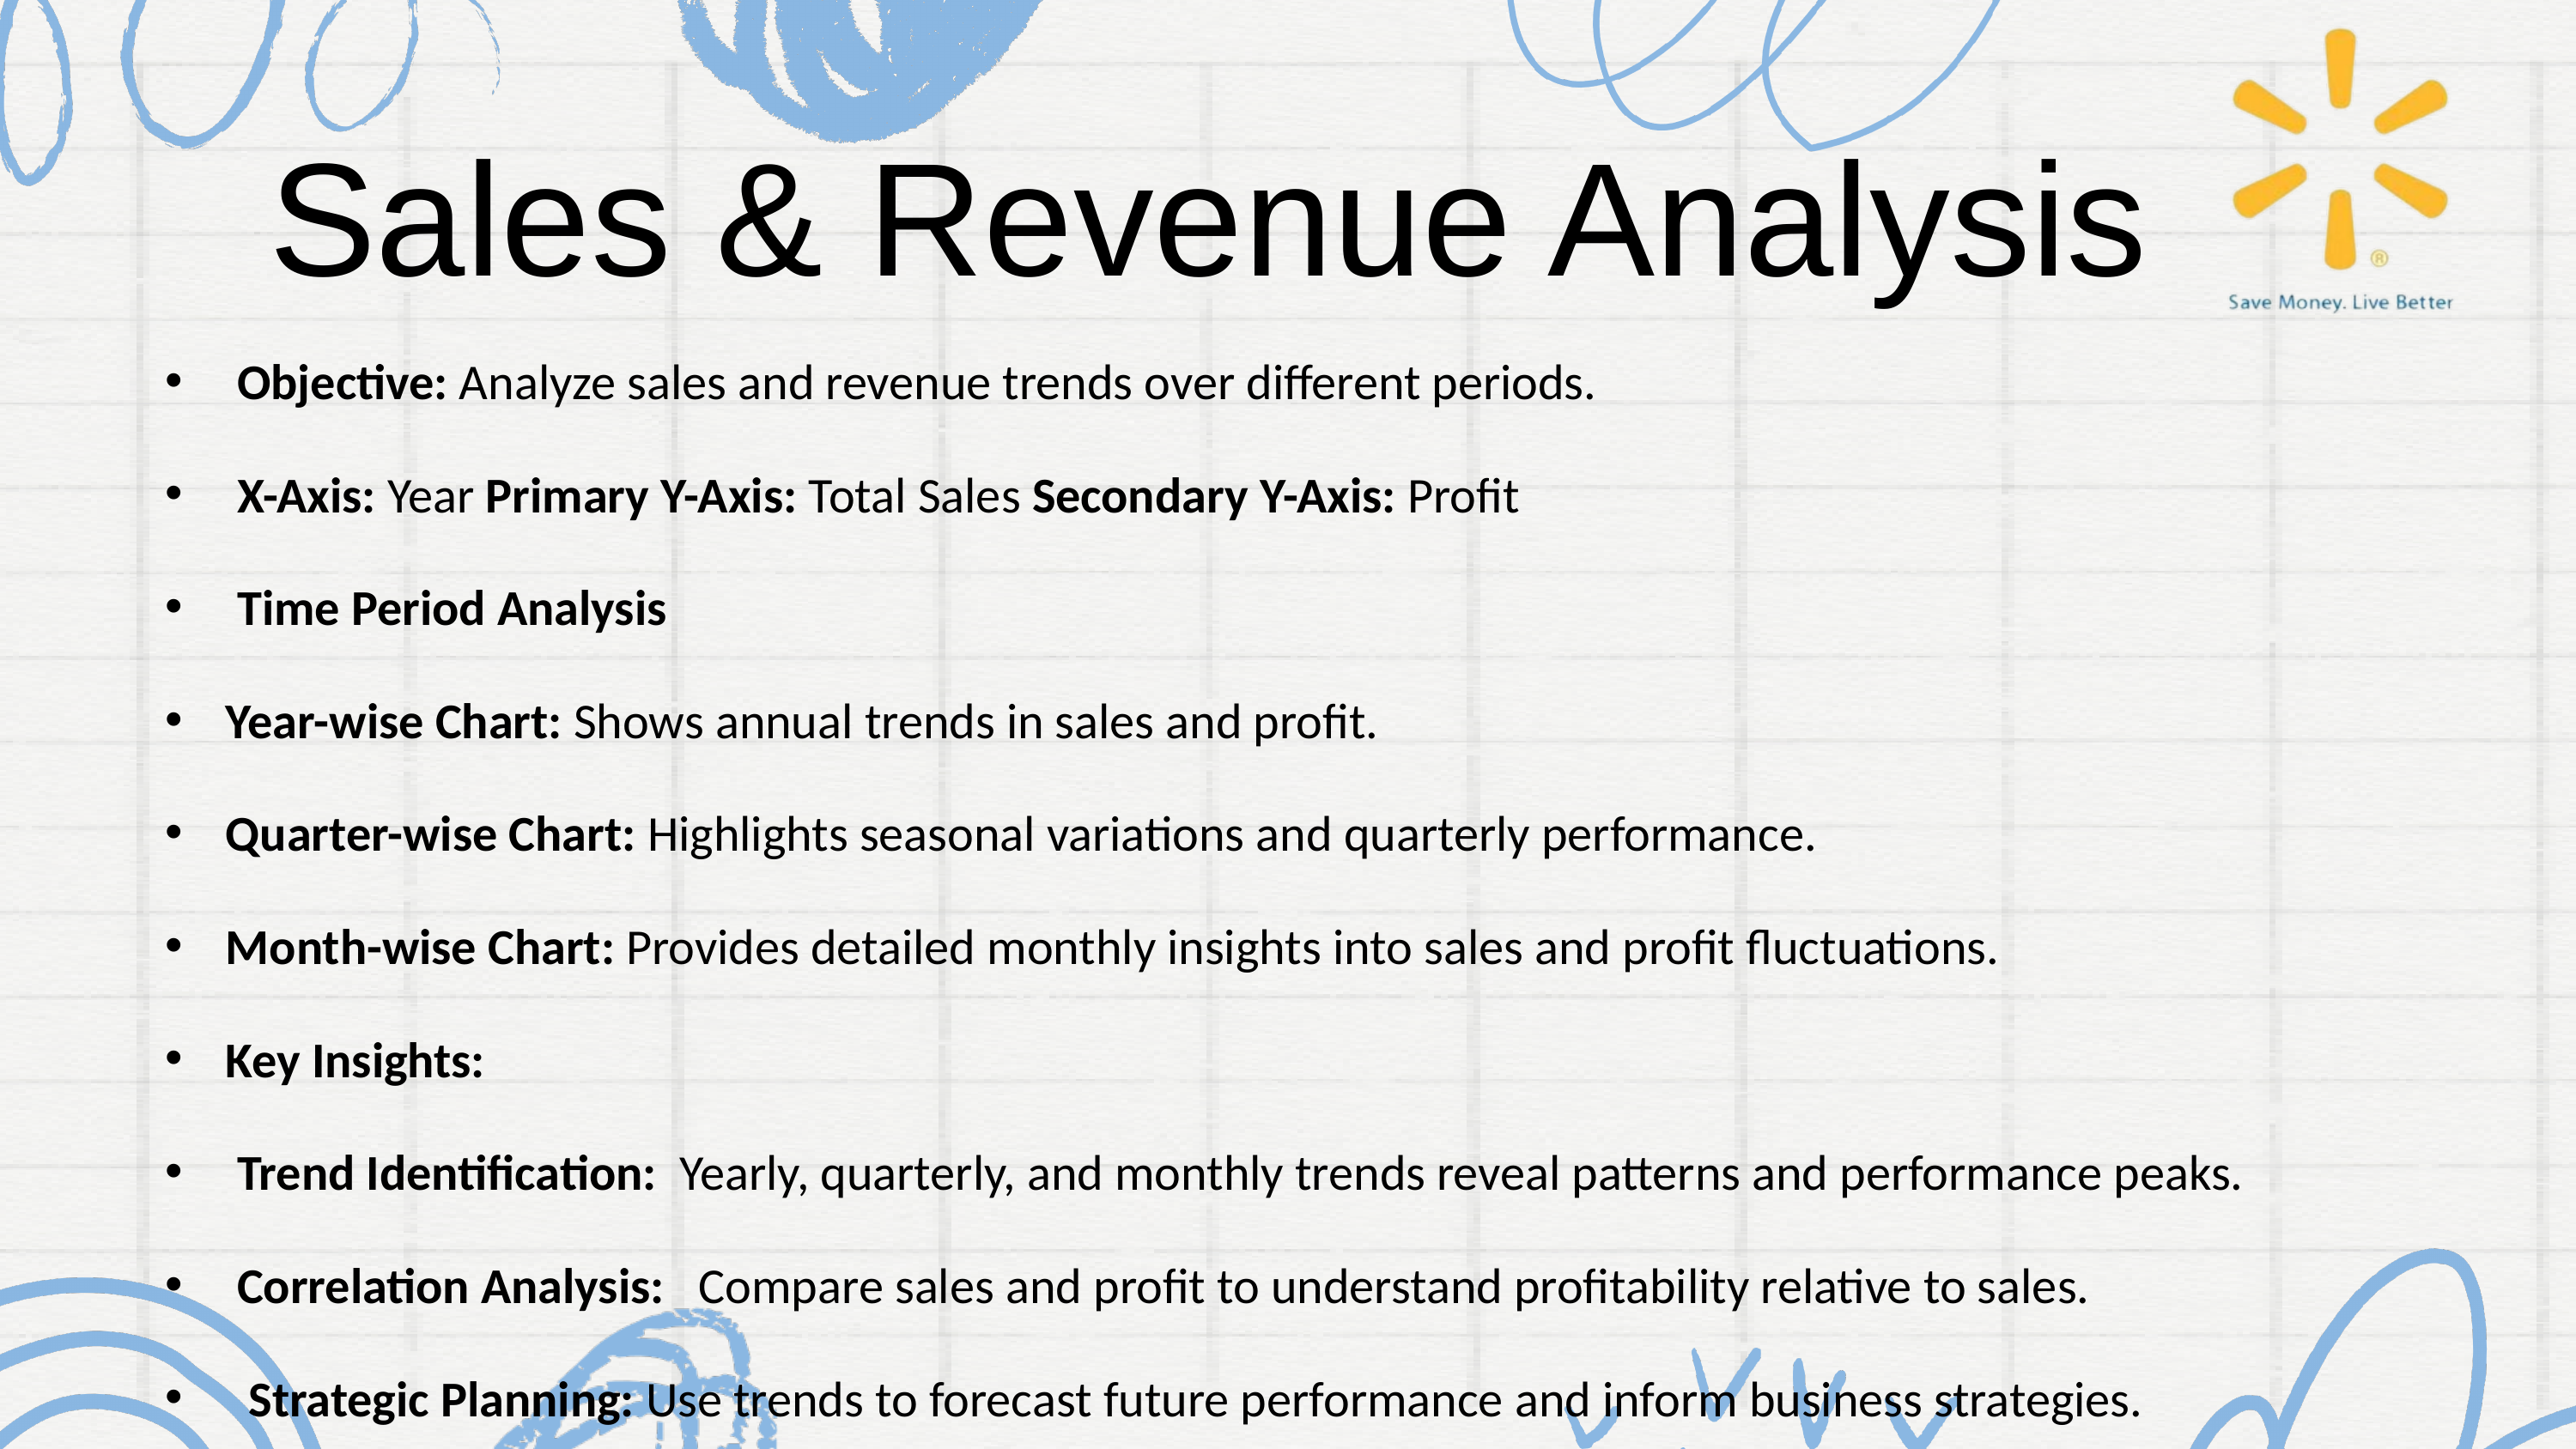

Sales & Revenue Analysis
 Objective: Analyze sales and revenue trends over different periods.
 X-Axis: Year Primary Y-Axis: Total Sales Secondary Y-Axis: Profit
 Time Period Analysis
Year-wise Chart: Shows annual trends in sales and profit.
Quarter-wise Chart: Highlights seasonal variations and quarterly performance.
Month-wise Chart: Provides detailed monthly insights into sales and profit fluctuations.
Key Insights:
 Trend Identification:  Yearly, quarterly, and monthly trends reveal patterns and performance peaks.
 Correlation Analysis:   Compare sales and profit to understand profitability relative to sales.
  Strategic Planning: Use trends to forecast future performance and inform business strategies.